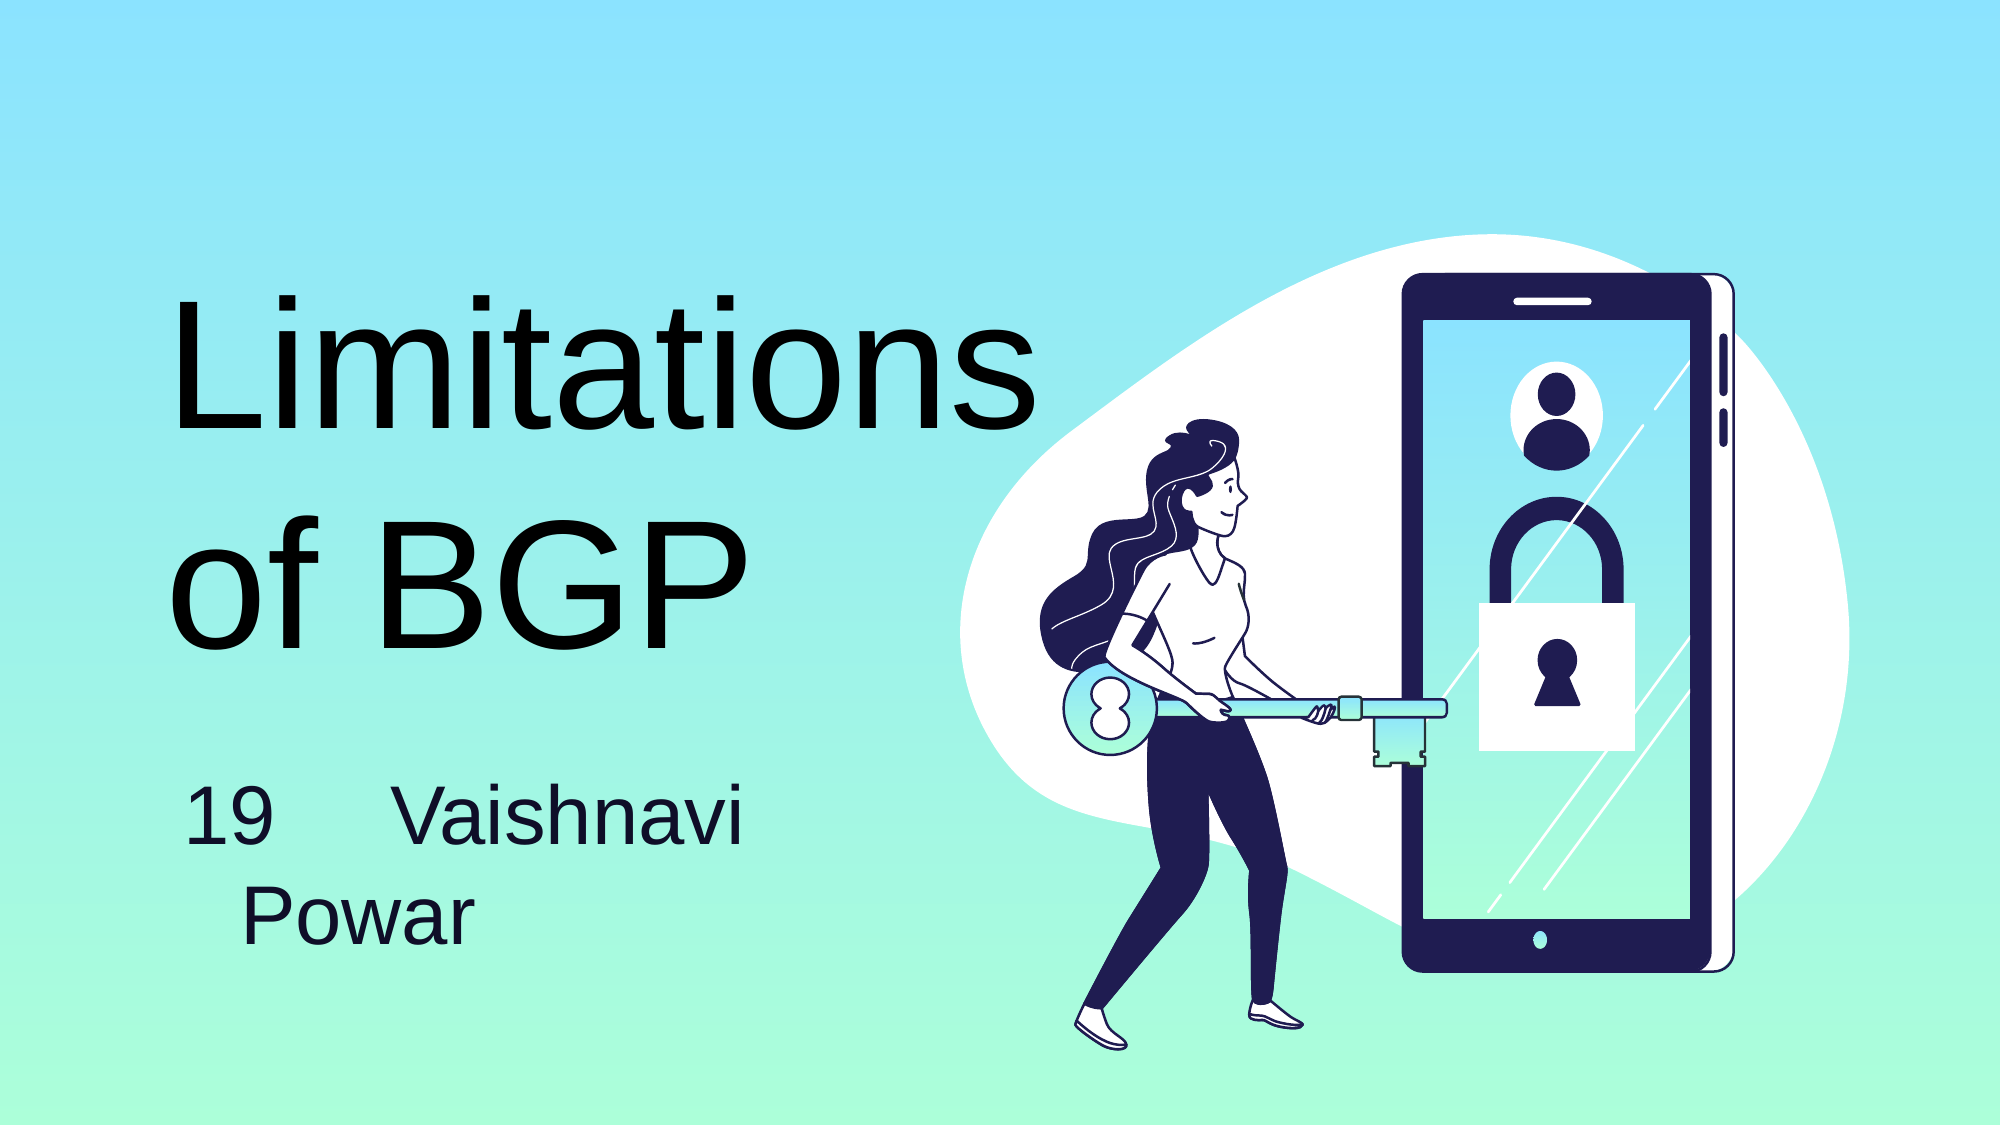

# Limitations of BGP

19	Vaishnavi Powar